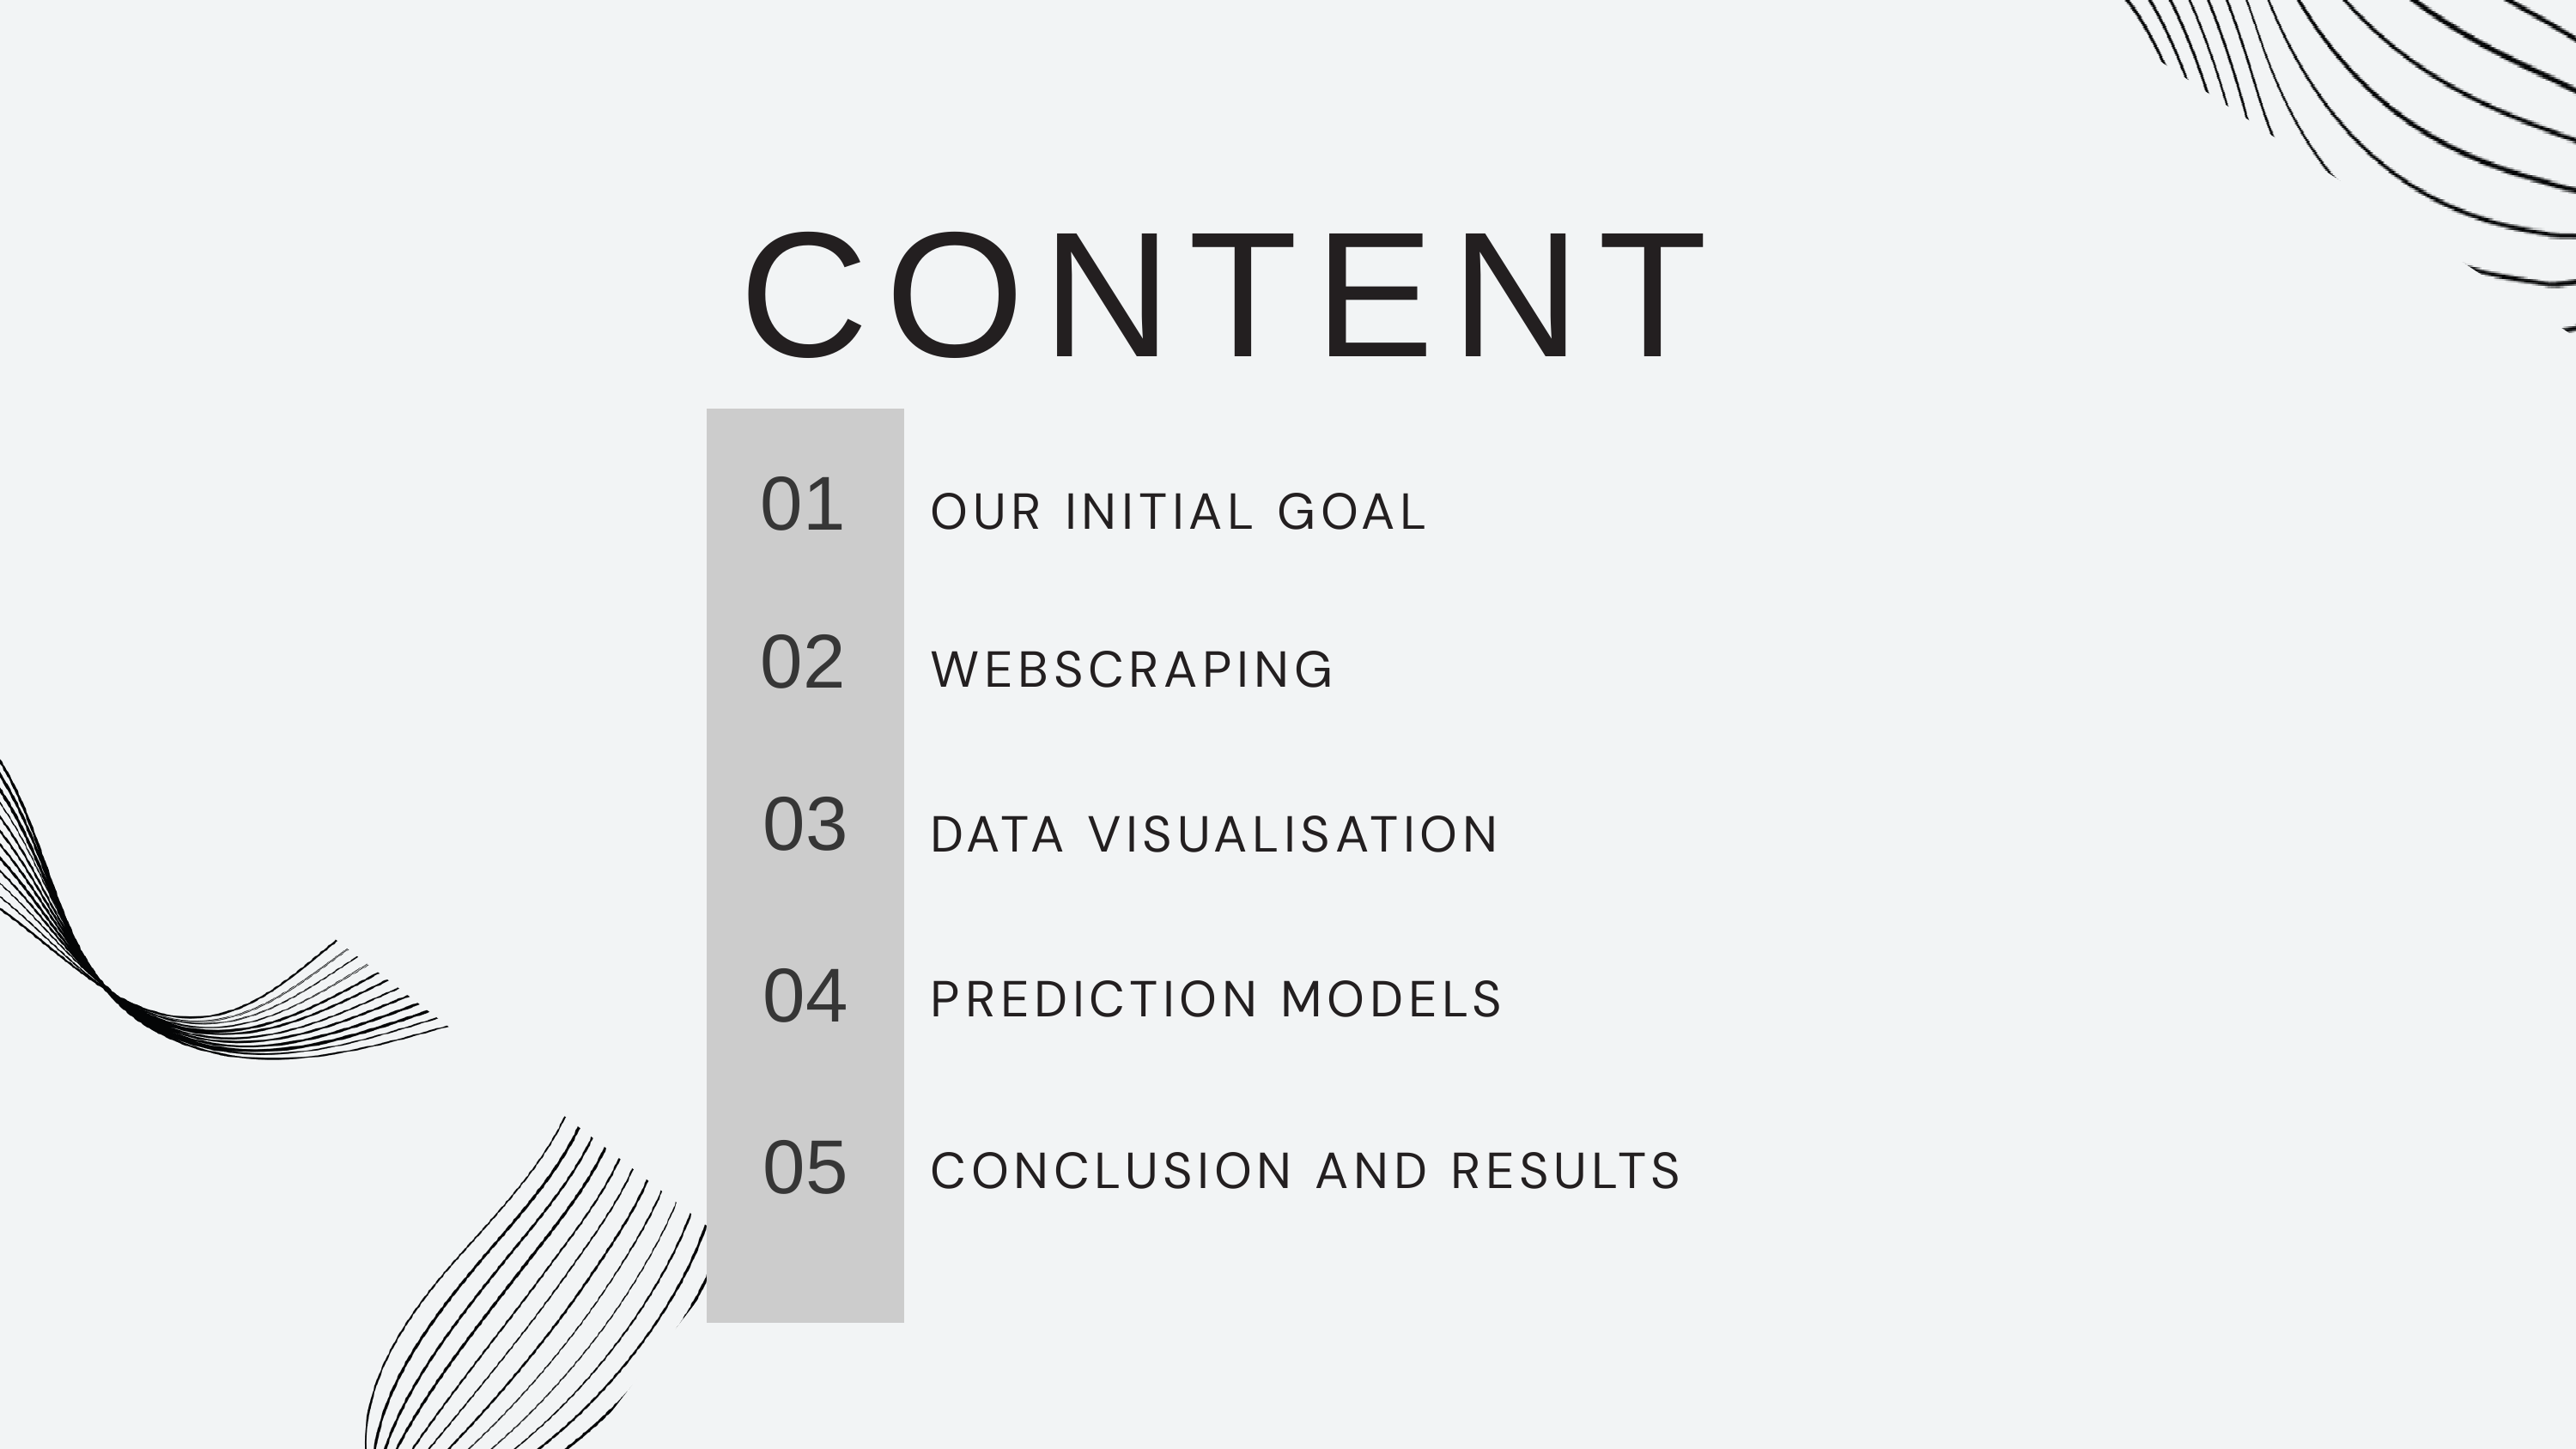

CONTENT

01
OUR INITIAL GOAL
02
WEBSCRAPING
03

DATA VISUALISATION
04
PREDICTION MODELS
05
CONCLUSION AND RESULTS